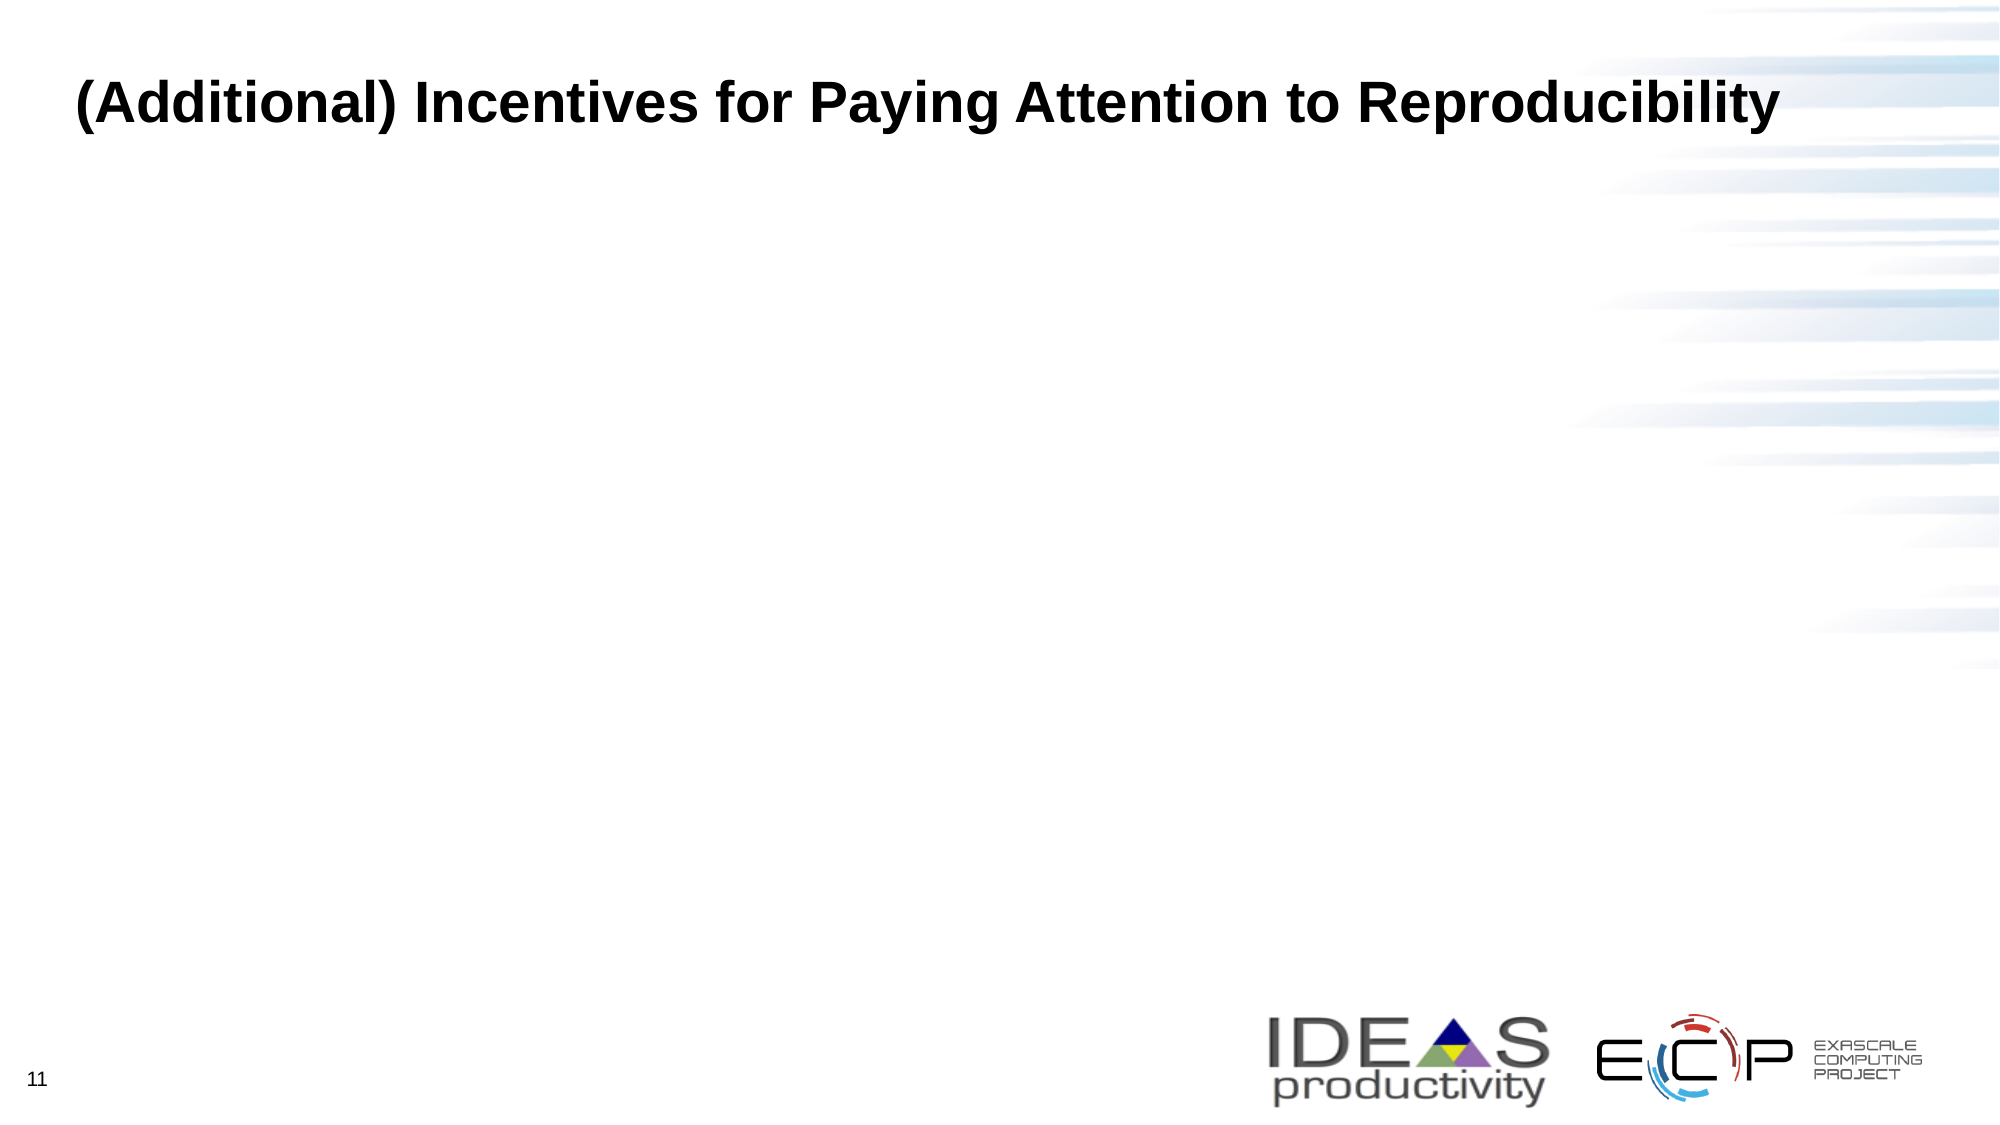

# (Additional) Incentives for Paying Attention to Reproducibility